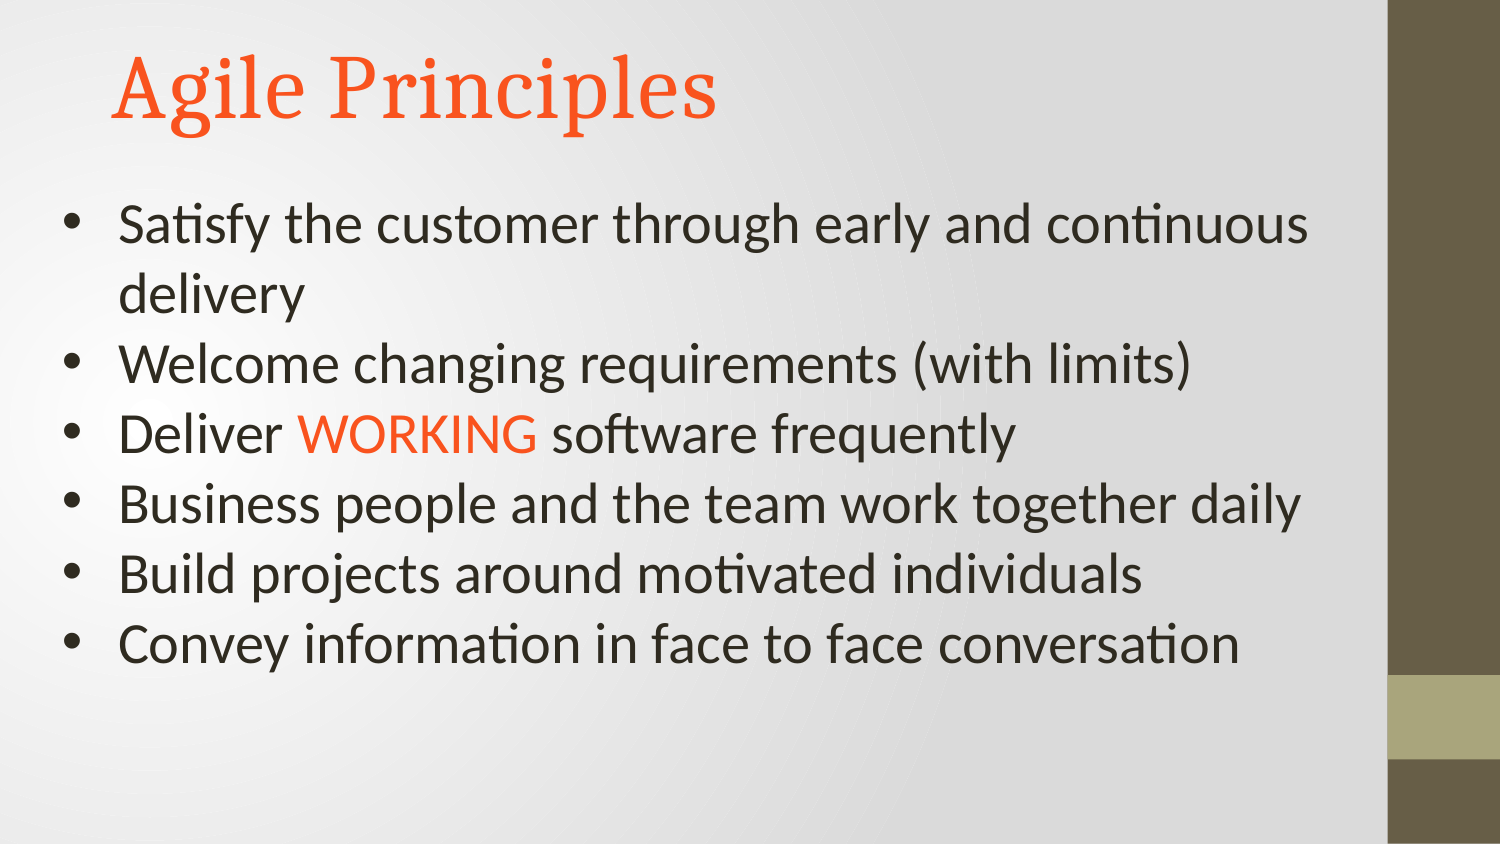

Agile Principles
Satisfy the customer through early and continuous delivery
Welcome changing requirements (with limits)
Deliver WORKING software frequently
Business people and the team work together daily
Build projects around motivated individuals
Convey information in face to face conversation